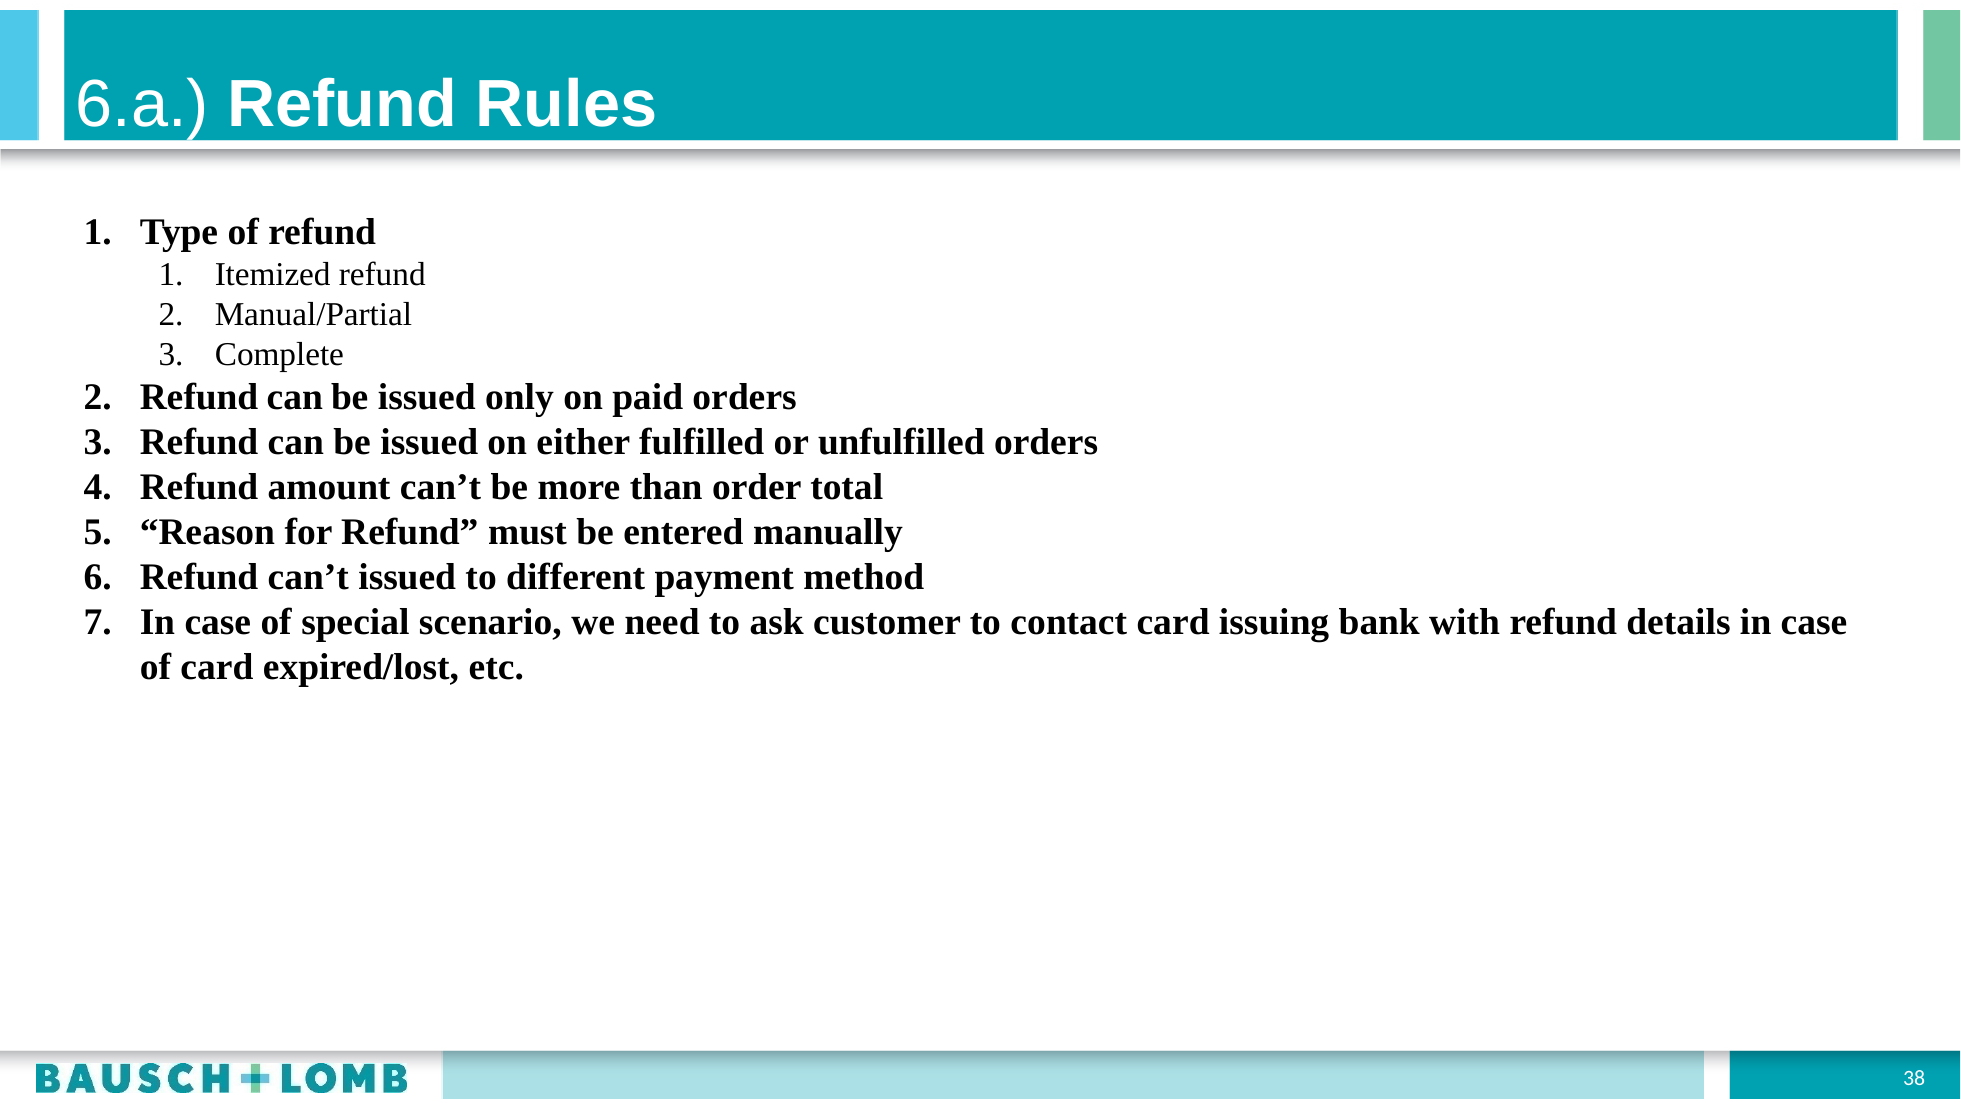

# 6.a.) Refund Rules
Type of refund
Itemized refund
Manual/Partial
Complete
Refund can be issued only on paid orders
Refund can be issued on either fulfilled or unfulfilled orders
Refund amount can’t be more than order total
“Reason for Refund” must be entered manually
Refund can’t issued to different payment method
In case of special scenario, we need to ask customer to contact card issuing bank with refund details in case of card expired/lost, etc.